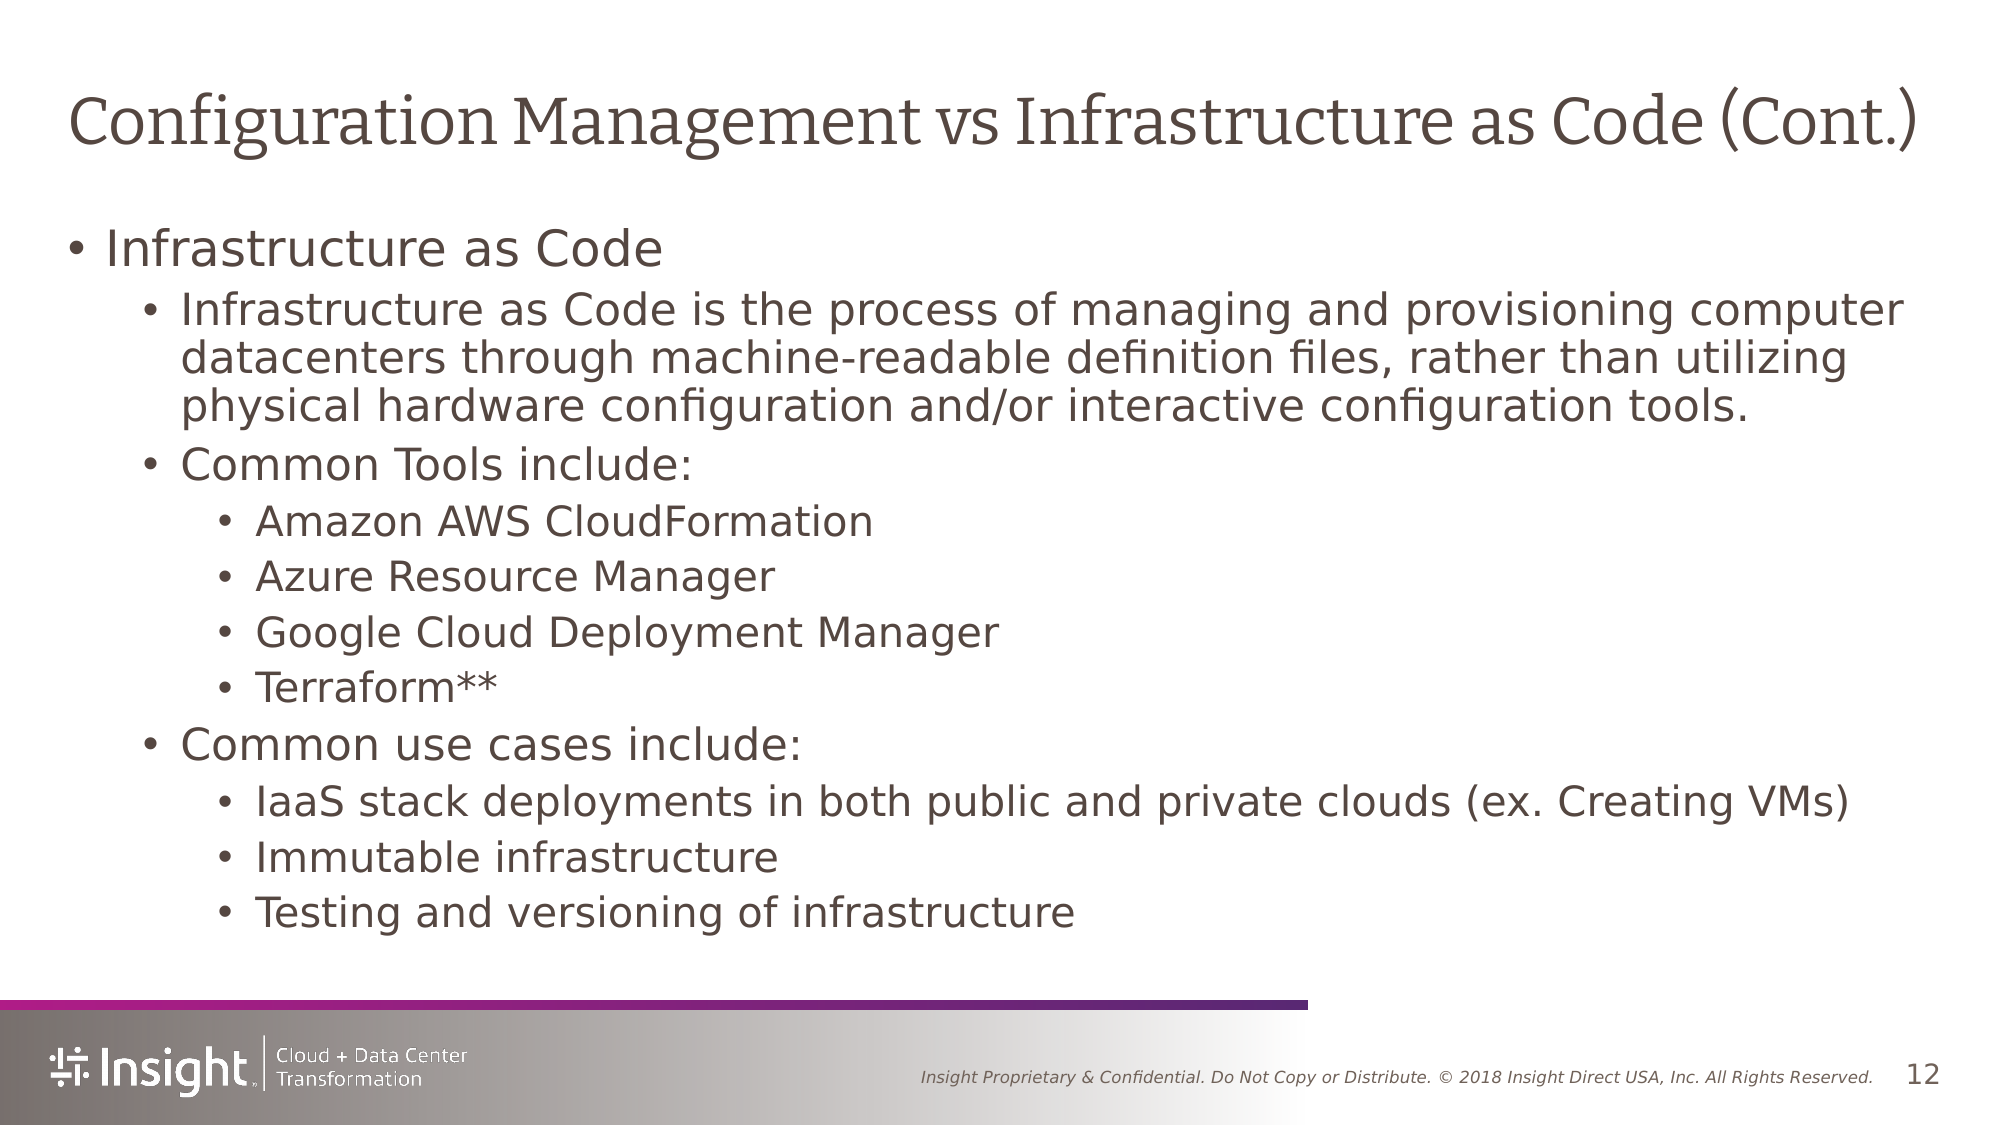

# Configuration Management vs Infrastructure as Code (Cont.)
Infrastructure as Code
Infrastructure as Code is the process of managing and provisioning computer datacenters through machine-readable definition files, rather than utilizing physical hardware configuration and/or interactive configuration tools.
Common Tools include:
Amazon AWS CloudFormation
Azure Resource Manager
Google Cloud Deployment Manager
Terraform**
Common use cases include:
IaaS stack deployments in both public and private clouds (ex. Creating VMs)
Immutable infrastructure
Testing and versioning of infrastructure